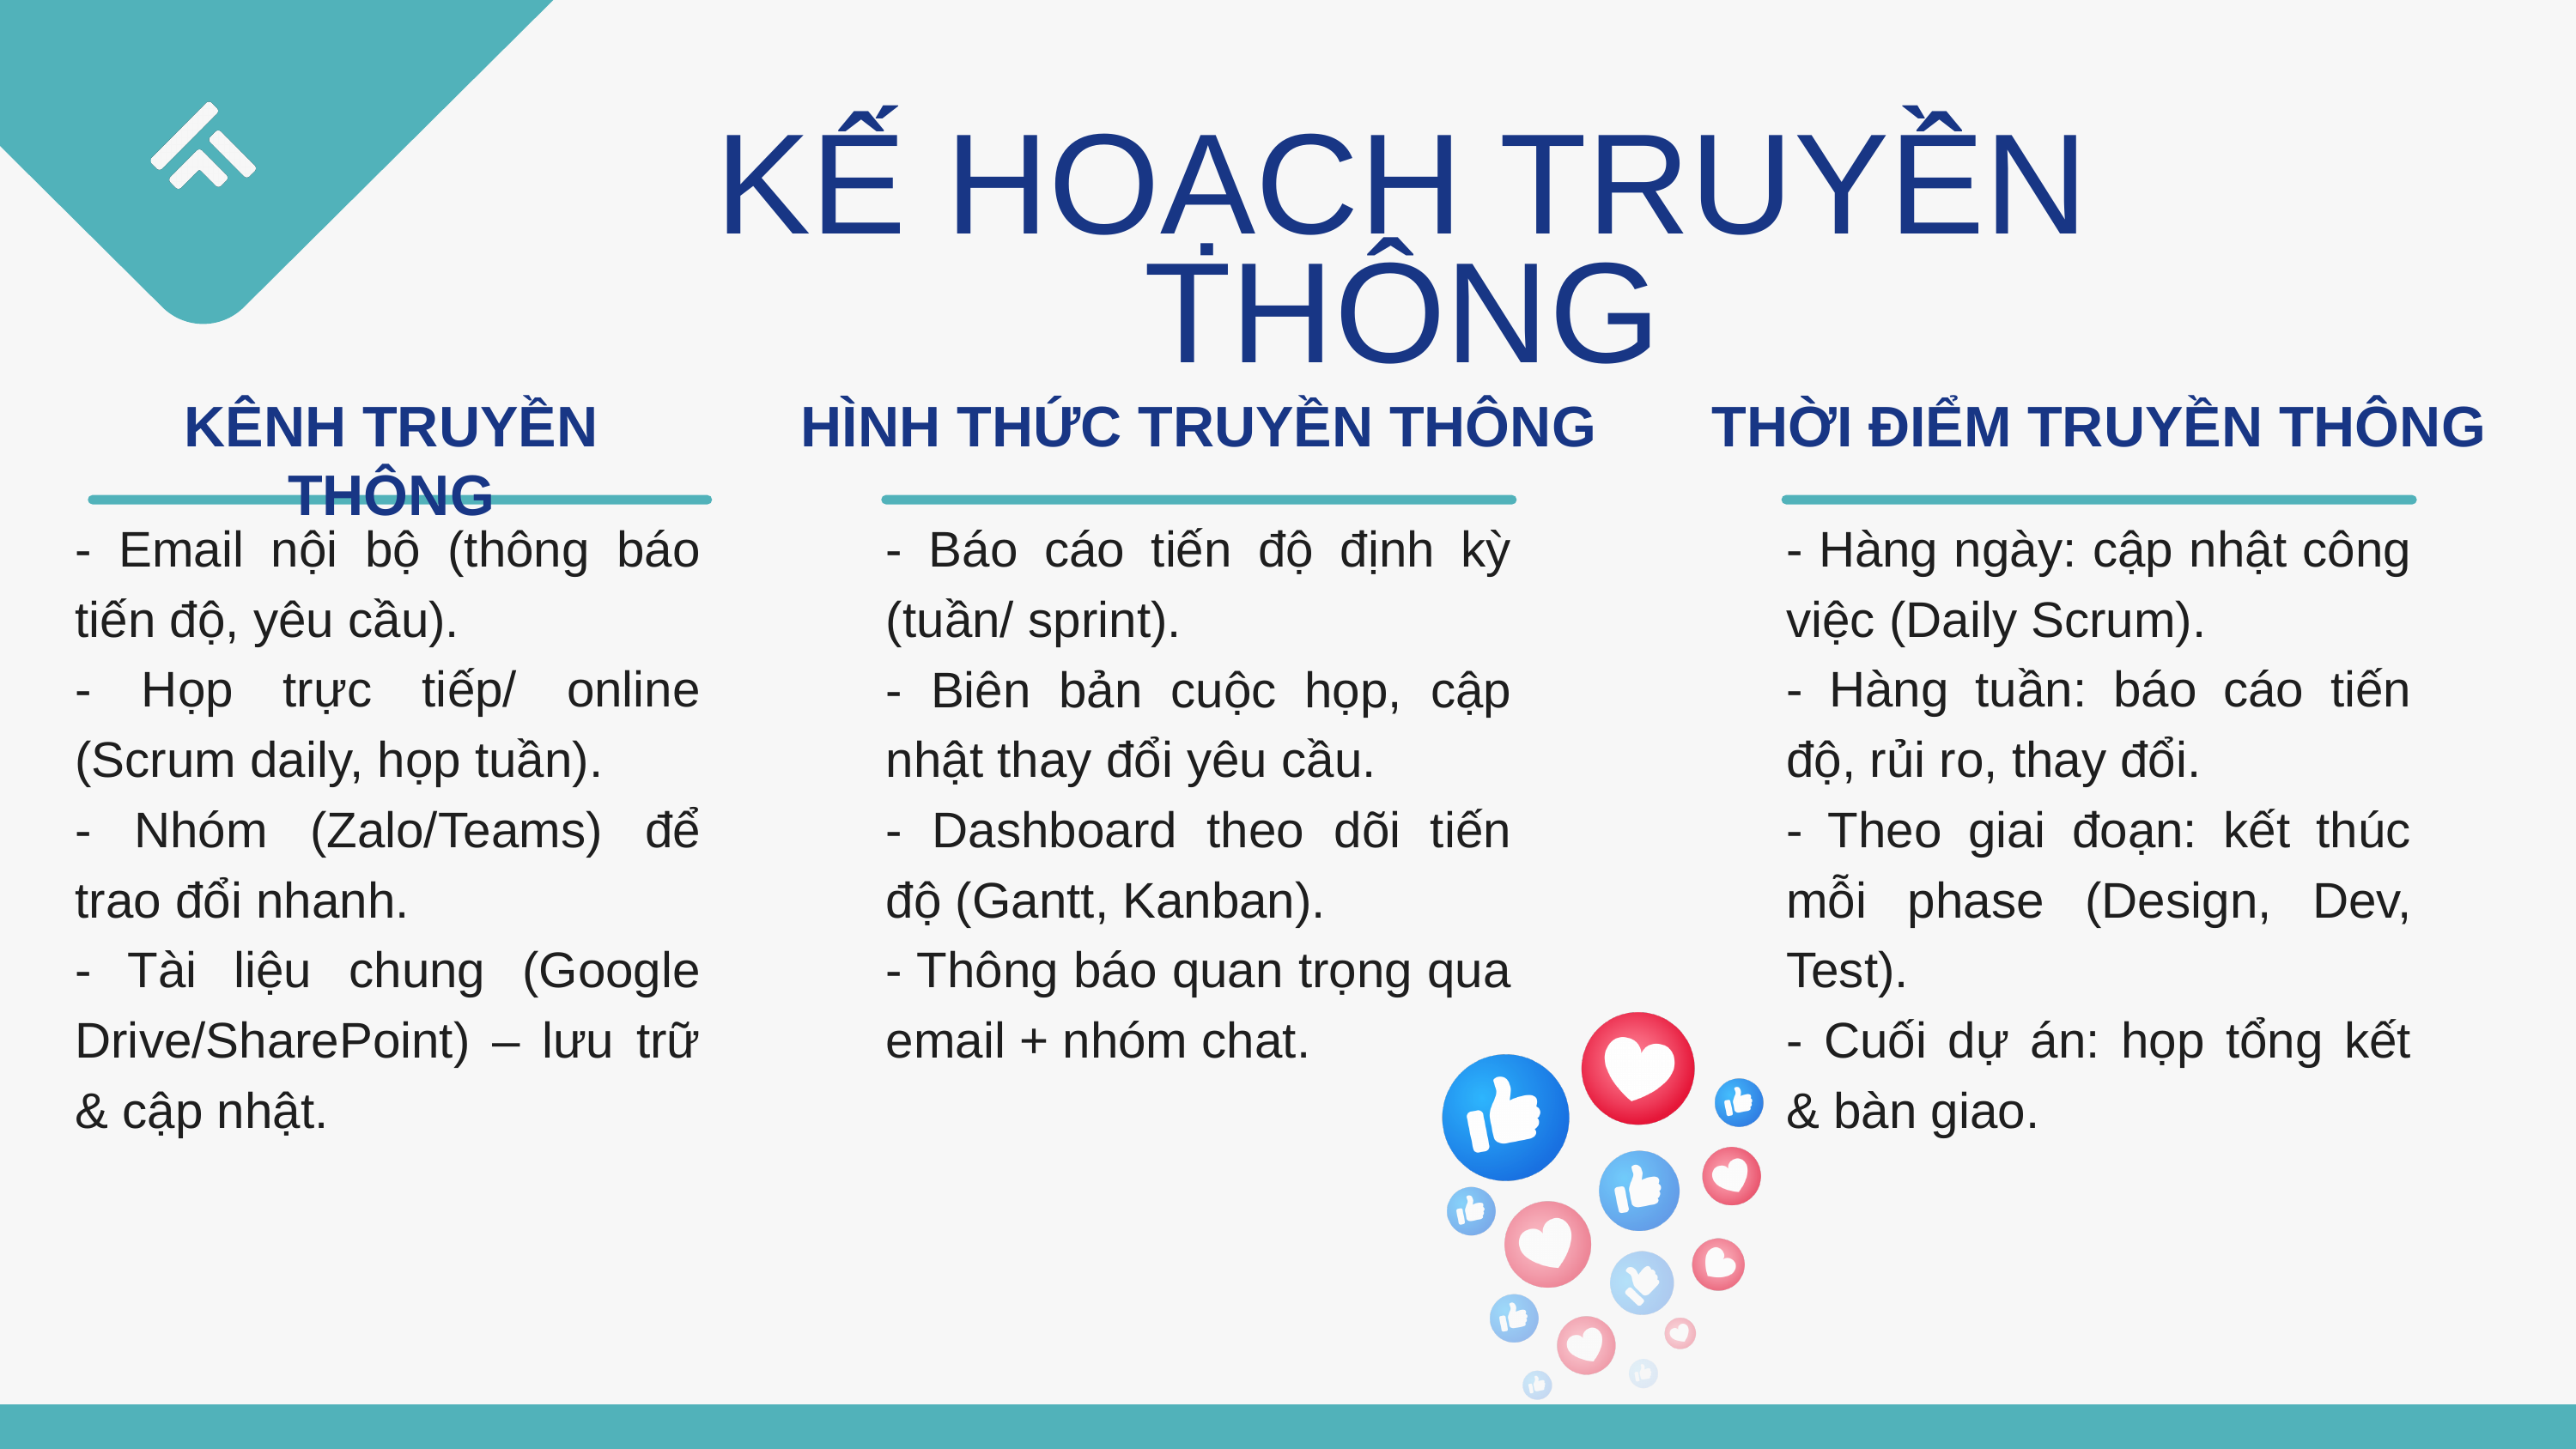

KẾ HOẠCH TRUYỀN THÔNG
KÊNH TRUYỀN THÔNG
HÌNH THỨC TRUYỀN THÔNG
THỜI ĐIỂM TRUYỀN THÔNG

- Email nội bộ (thông báo tiến độ, yêu cầu).
- Họp trực tiếp/ online (Scrum daily, họp tuần).
- Nhóm (Zalo/Teams) để trao đổi nhanh.
- Tài liệu chung (Google Drive/SharePoint) – lưu trữ & cập nhật.

- Báo cáo tiến độ định kỳ (tuần/ sprint).
- Biên bản cuộc họp, cập nhật thay đổi yêu cầu.
- Dashboard theo dõi tiến độ (Gantt, Kanban).
- Thông báo quan trọng qua email + nhóm chat.

- Hàng ngày: cập nhật công việc (Daily Scrum).
- Hàng tuần: báo cáo tiến độ, rủi ro, thay đổi.
- Theo giai đoạn: kết thúc mỗi phase (Design, Dev, Test).
- Cuối dự án: họp tổng kết & bàn giao.